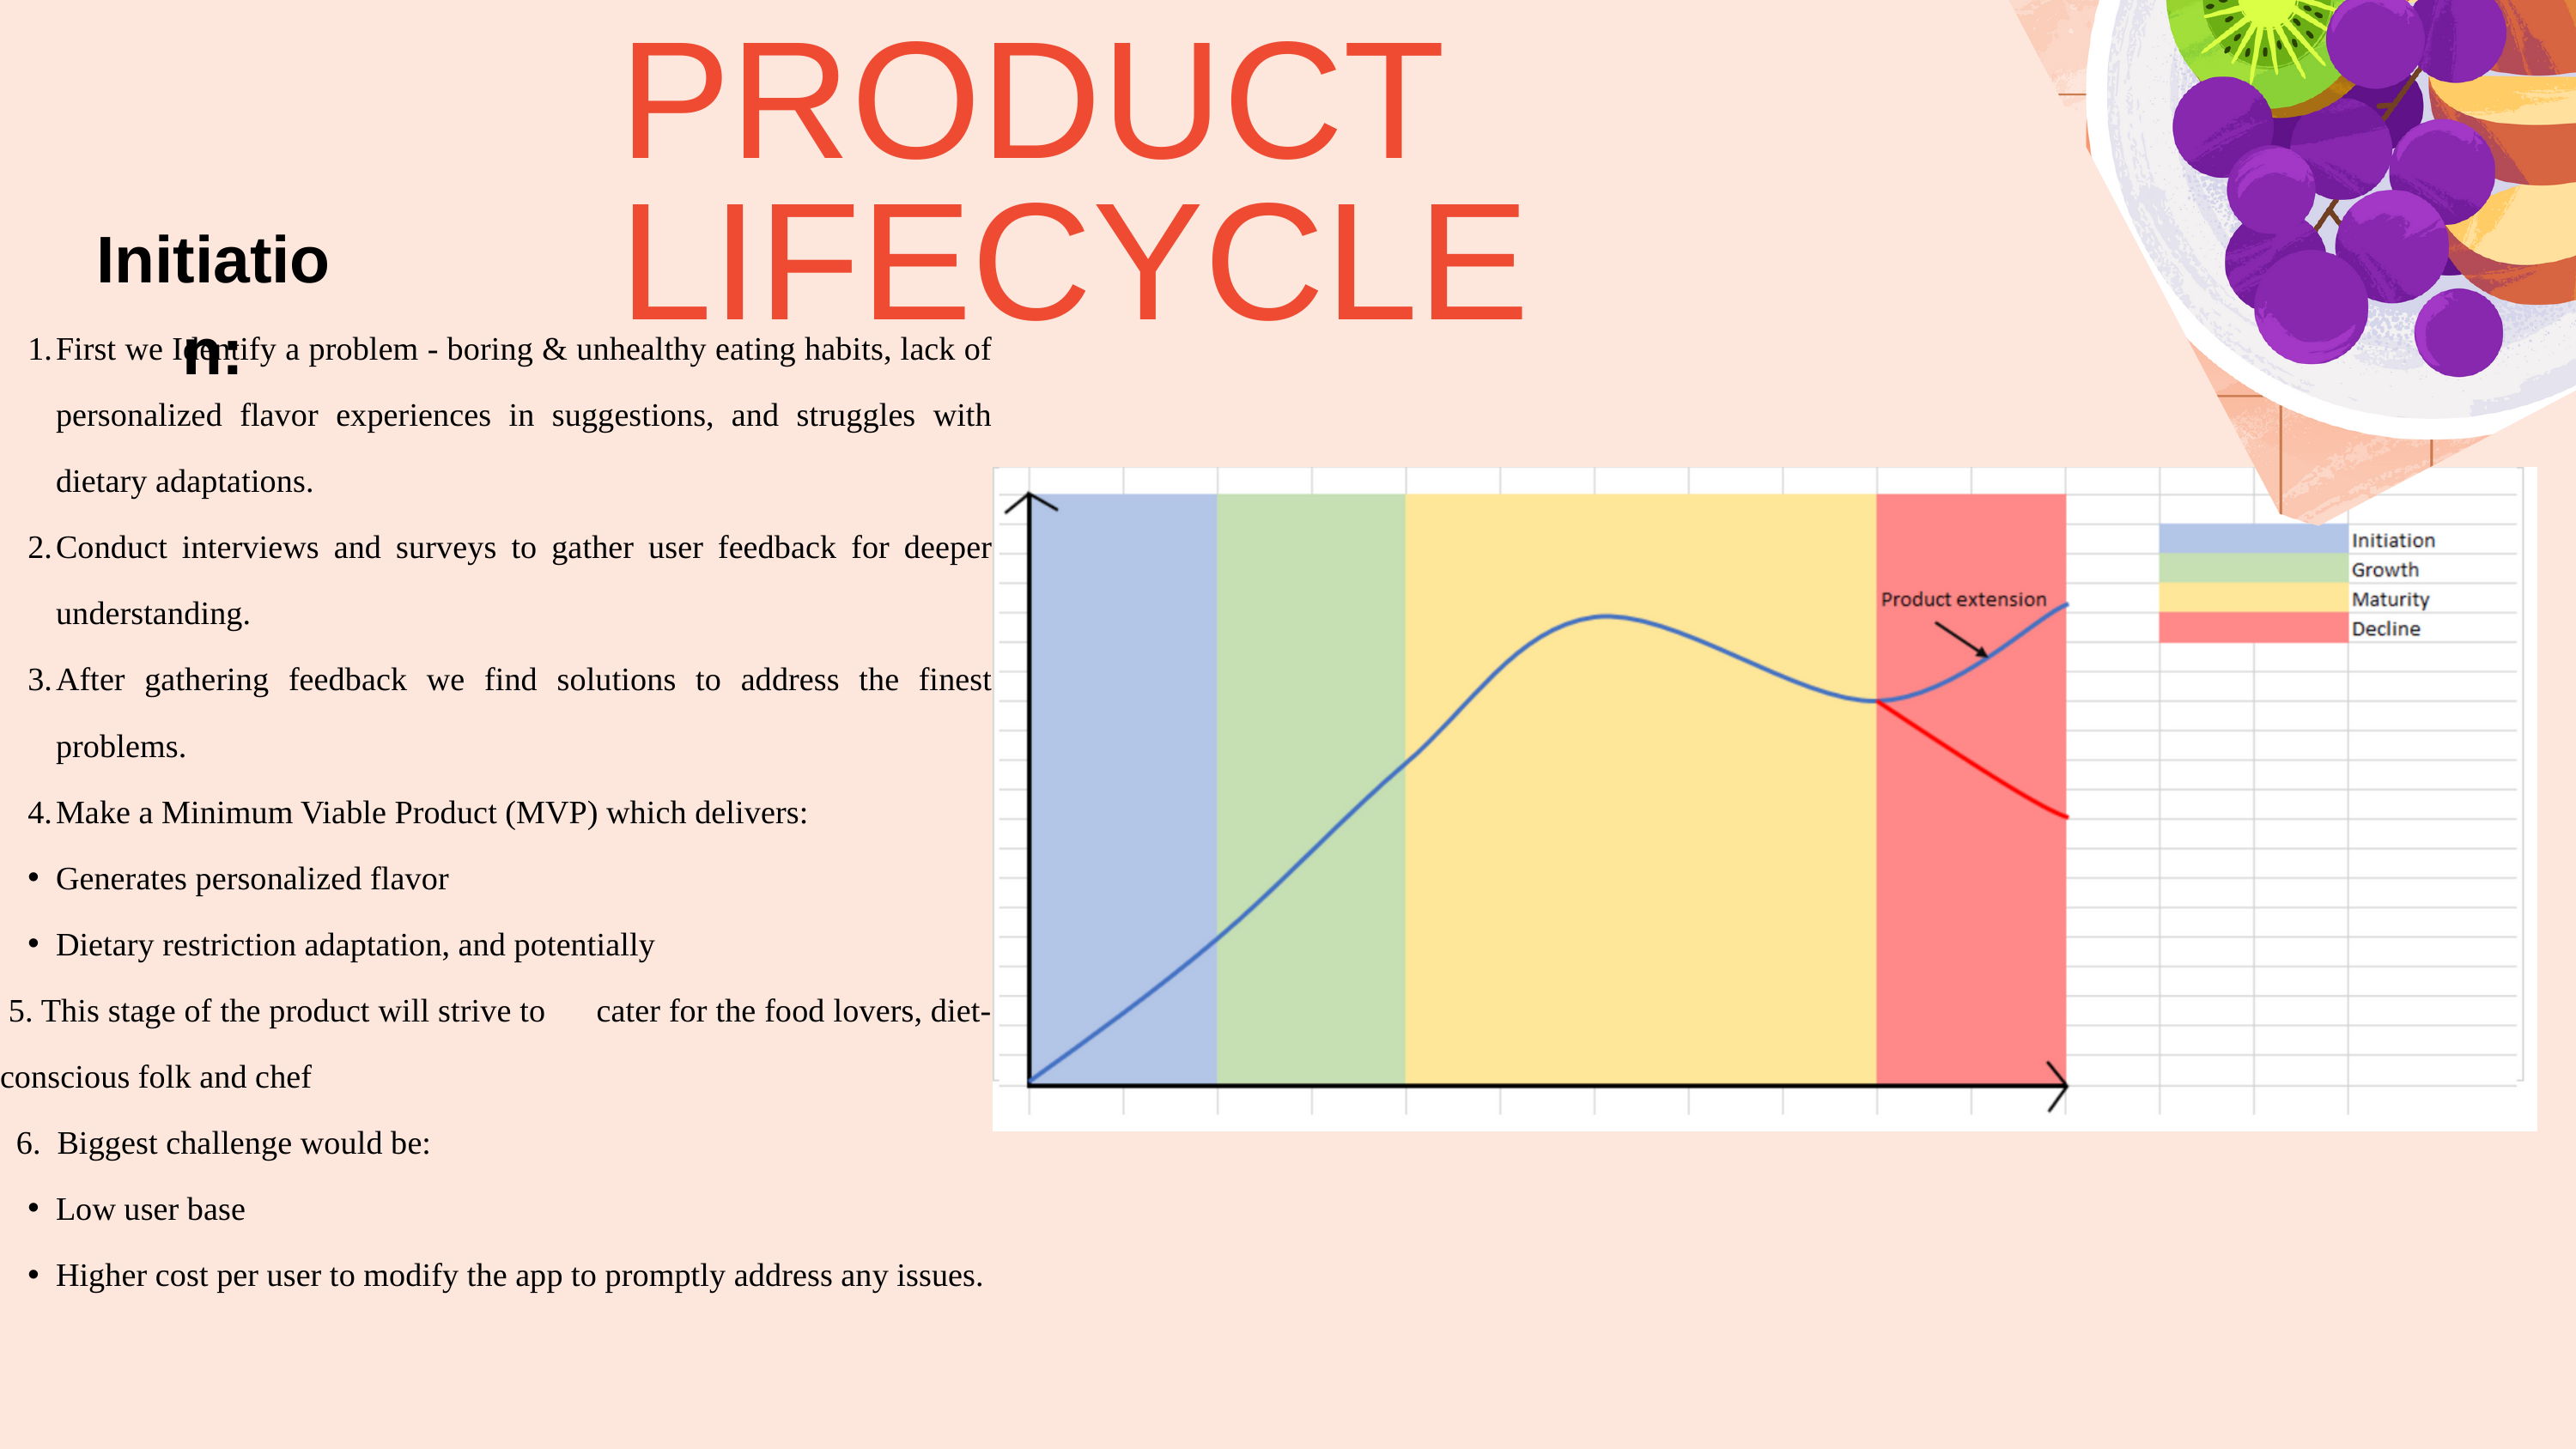

PRODUCT LIFECYCLE
Initiation:
First we Identify a problem - boring & unhealthy eating habits, lack of personalized flavor experiences in suggestions, and struggles with dietary adaptations.
Conduct interviews and surveys to gather user feedback for deeper understanding.
After gathering feedback we find solutions to address the finest problems.
Make a Minimum Viable Product (MVP) which delivers:
Generates personalized flavor
Dietary restriction adaptation, and potentially
 5. This stage of the product will strive to      cater for the food lovers, diet-conscious folk and chef
  6.  Biggest challenge would be:
Low user base
Higher cost per user to modify the app to promptly address any issues.